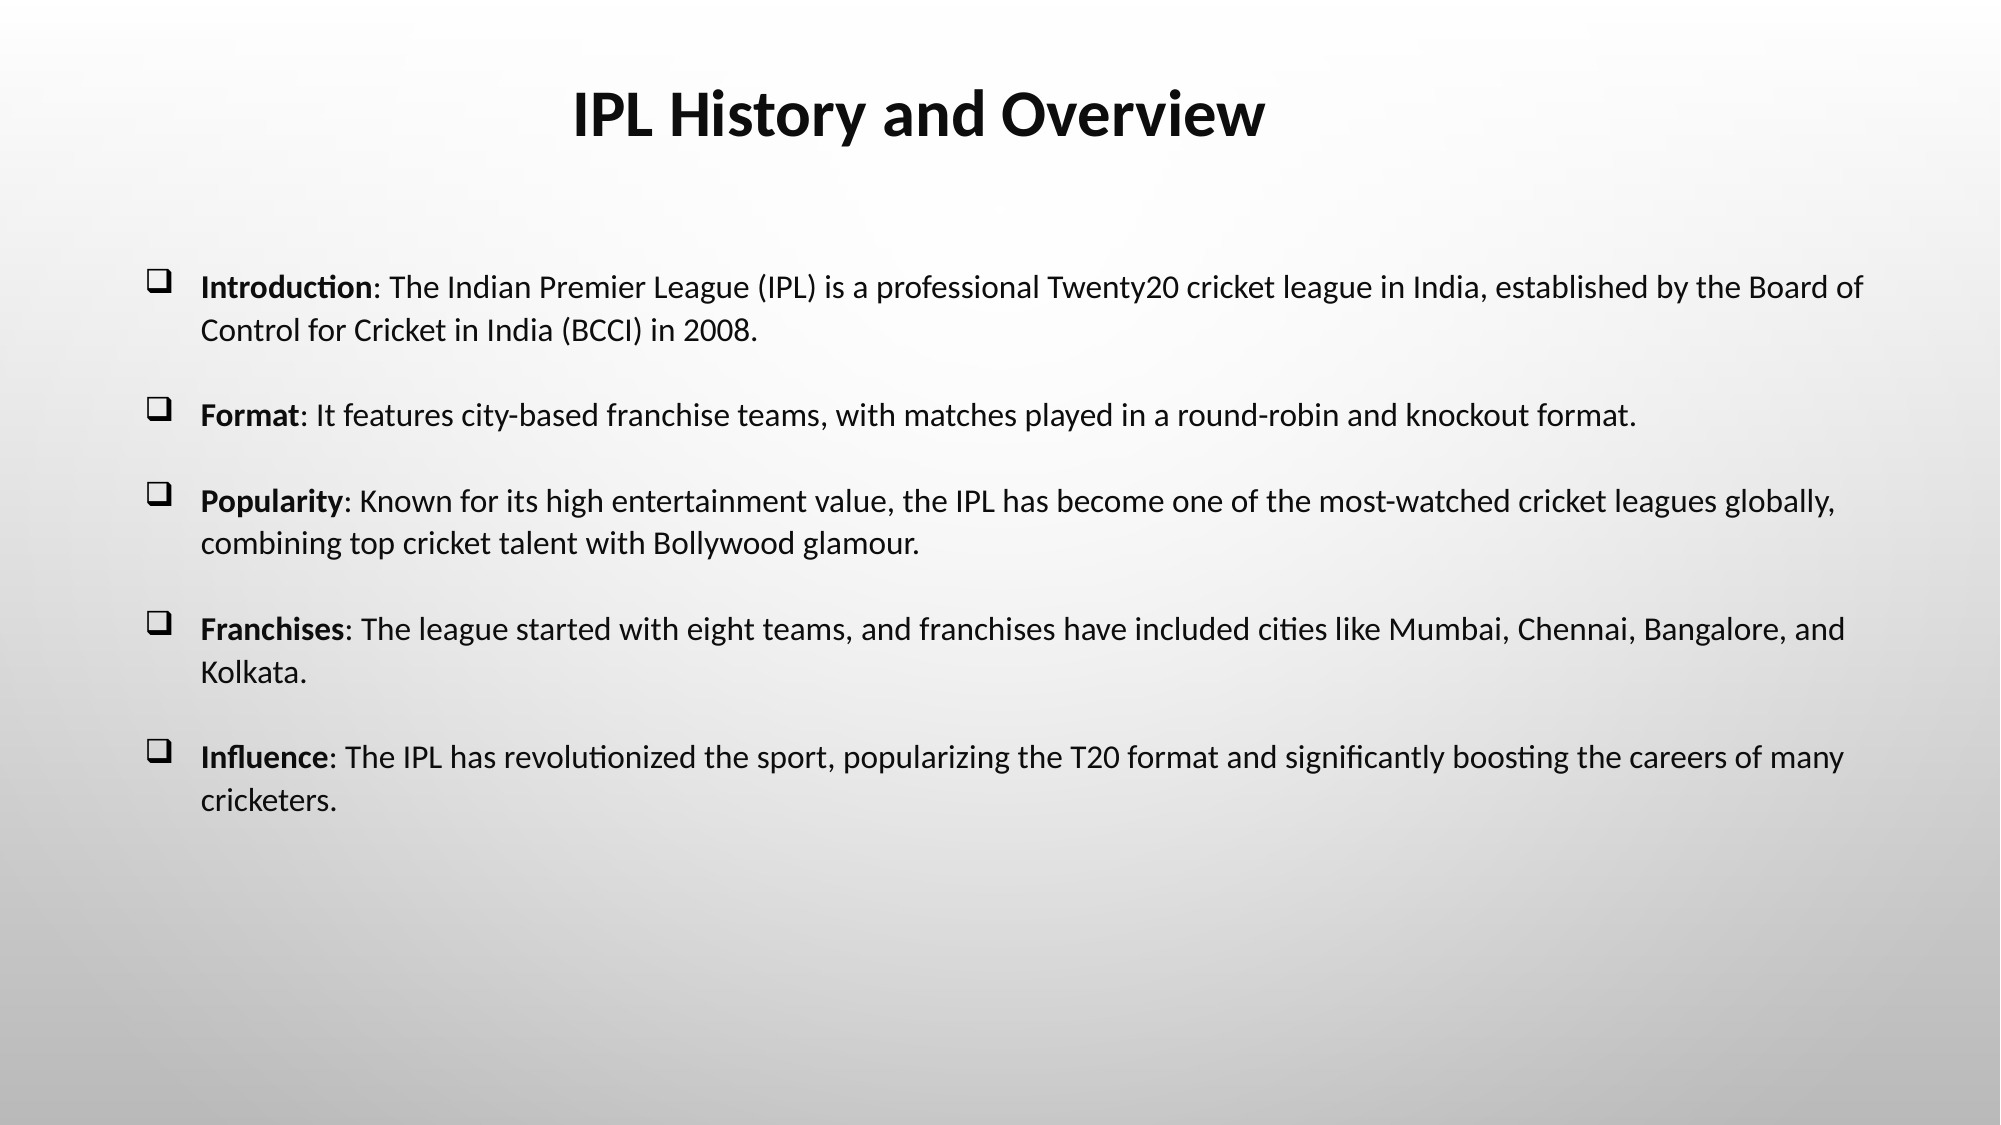

IPL History and Overview
Introduction: The Indian Premier League (IPL) is a professional Twenty20 cricket league in India, established by the Board of Control for Cricket in India (BCCI) in 2008.

Format: It features city-based franchise teams, with matches played in a round-robin and knockout format.

Popularity: Known for its high entertainment value, the IPL has become one of the most-watched cricket leagues globally, combining top cricket talent with Bollywood glamour.

Franchises: The league started with eight teams, and franchises have included cities like Mumbai, Chennai, Bangalore, and Kolkata.

Influence: The IPL has revolutionized the sport, popularizing the T20 format and significantly boosting the careers of many cricketers.